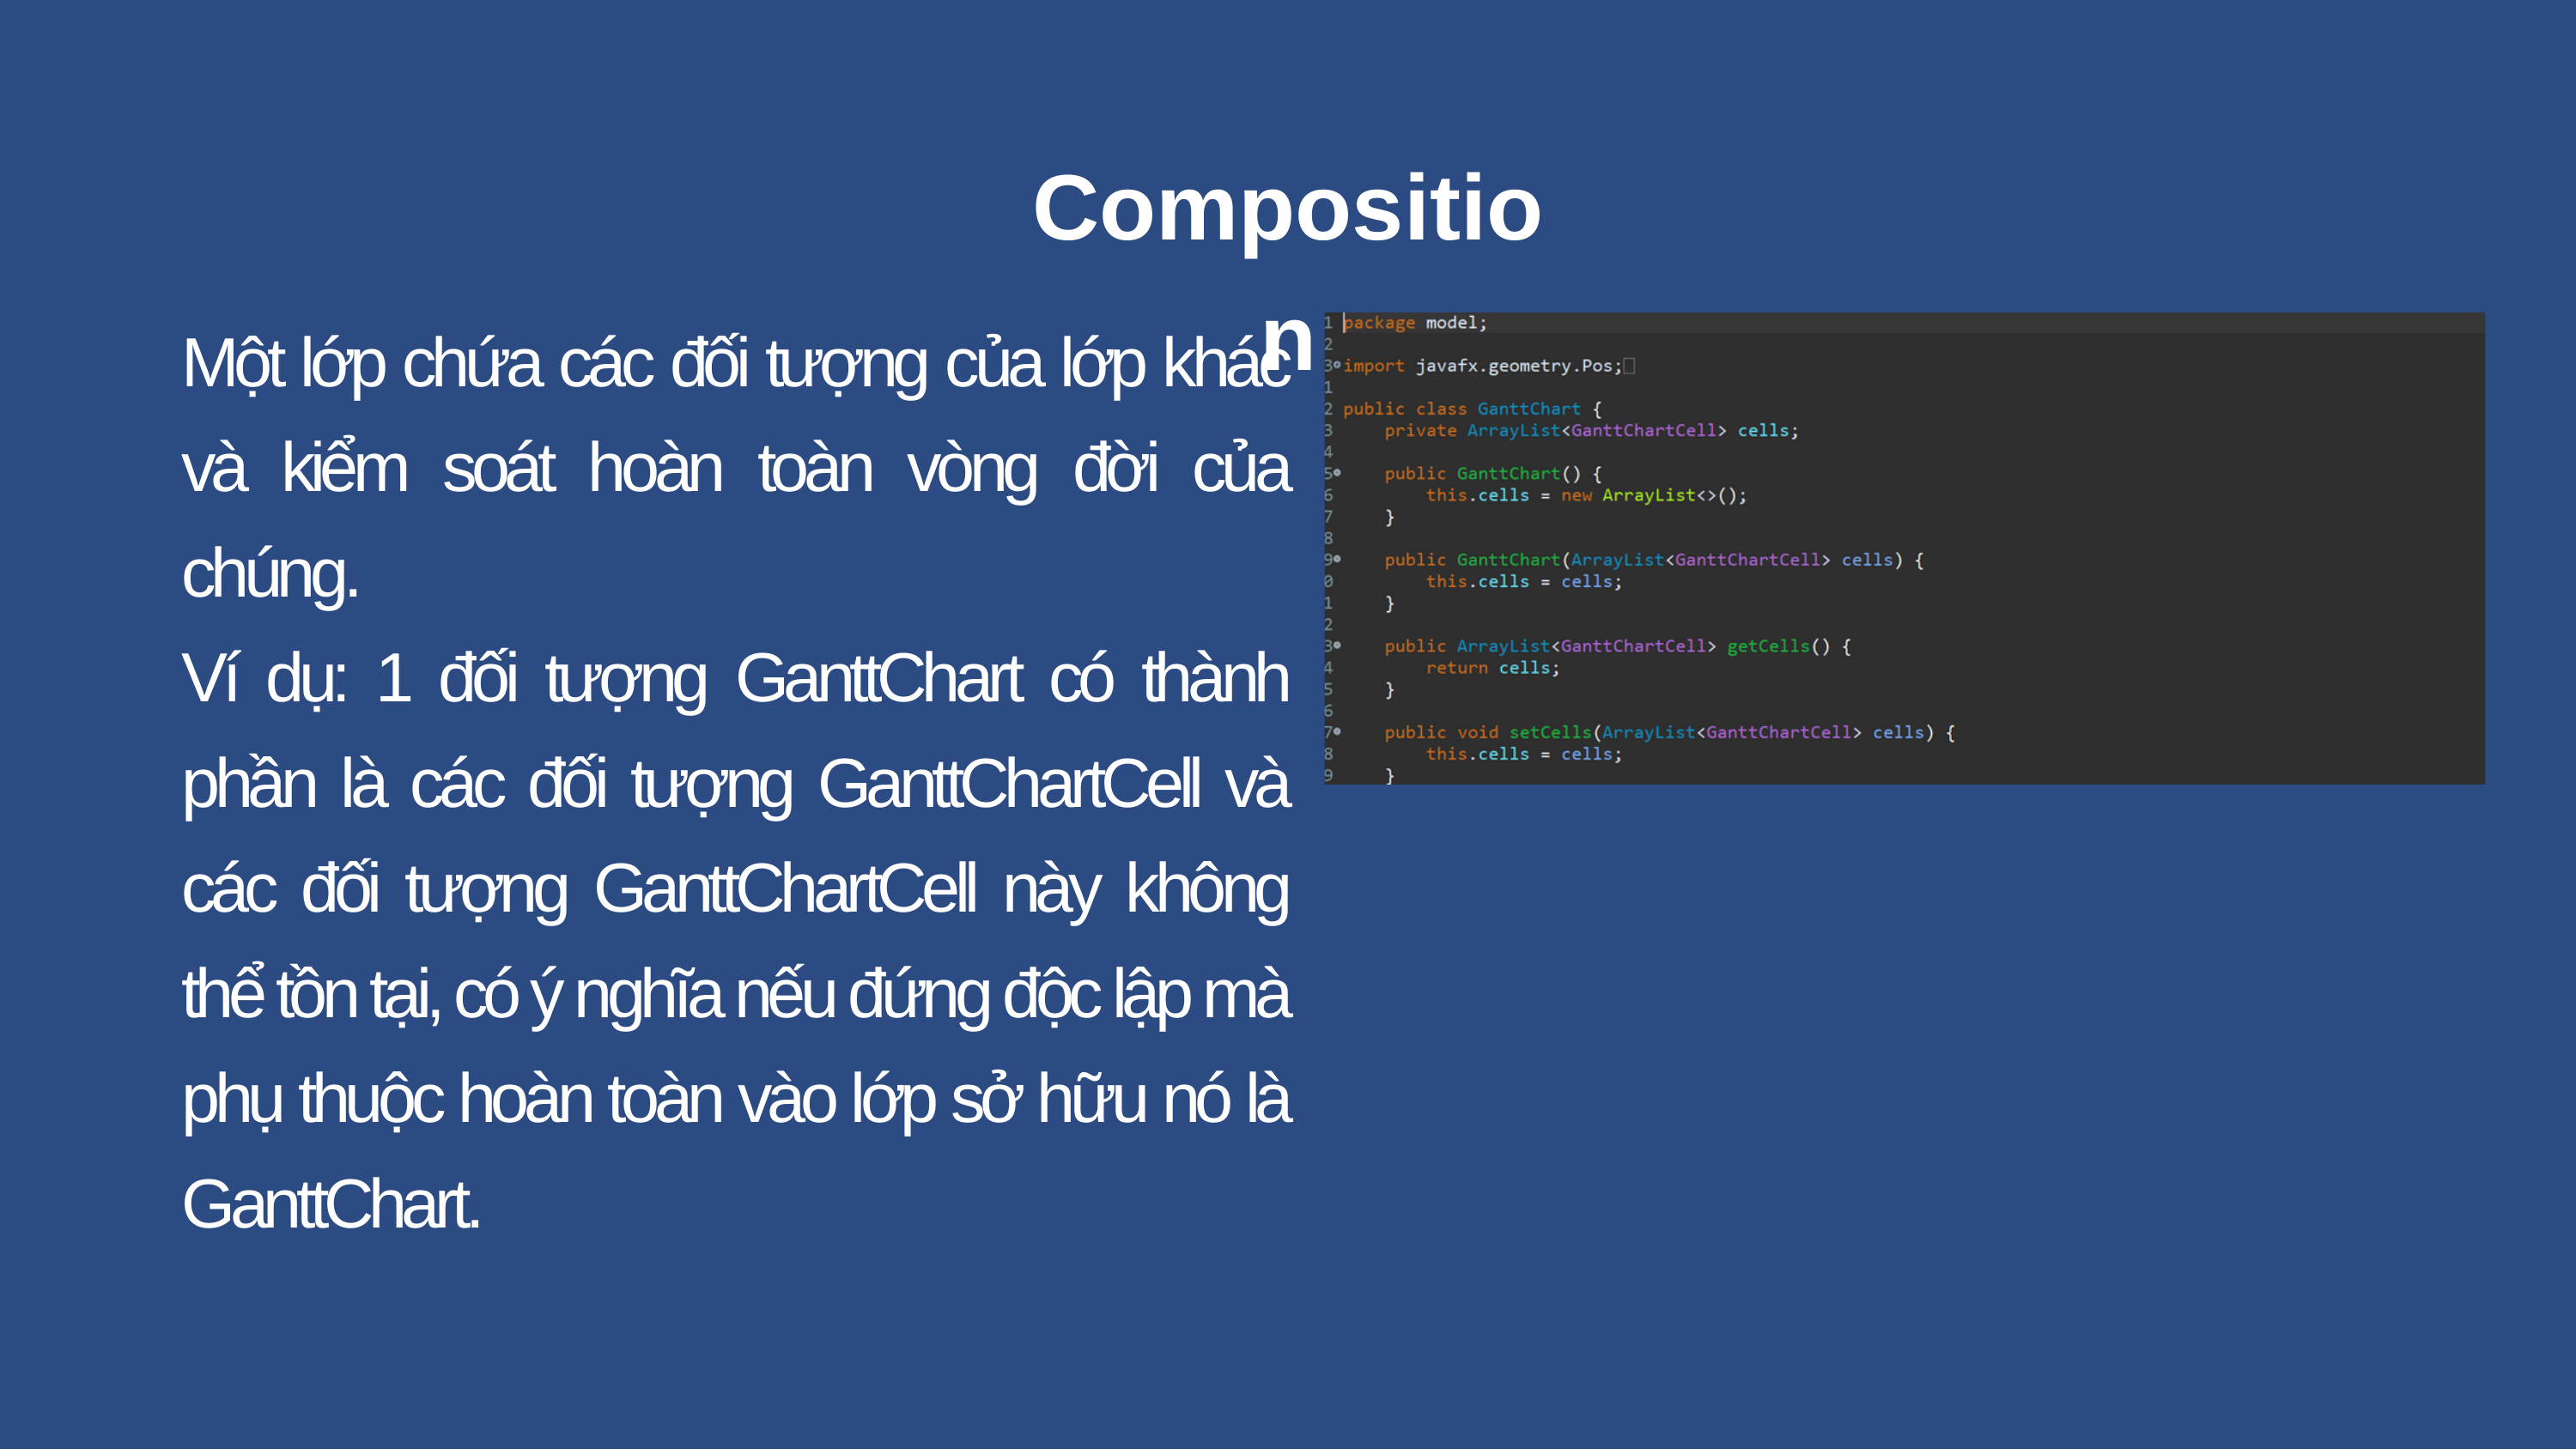

Composition
Một lớp chứa các đối tượng của lớp khác và kiểm soát hoàn toàn vòng đời của chúng.
Ví dụ: 1 đối tượng GanttChart có thành phần là các đối tượng GanttChartCell và các đối tượng GanttChartCell này không thể tồn tại, có ý nghĩa nếu đứng độc lập mà phụ thuộc hoàn toàn vào lớp sở hữu nó là GanttChart.